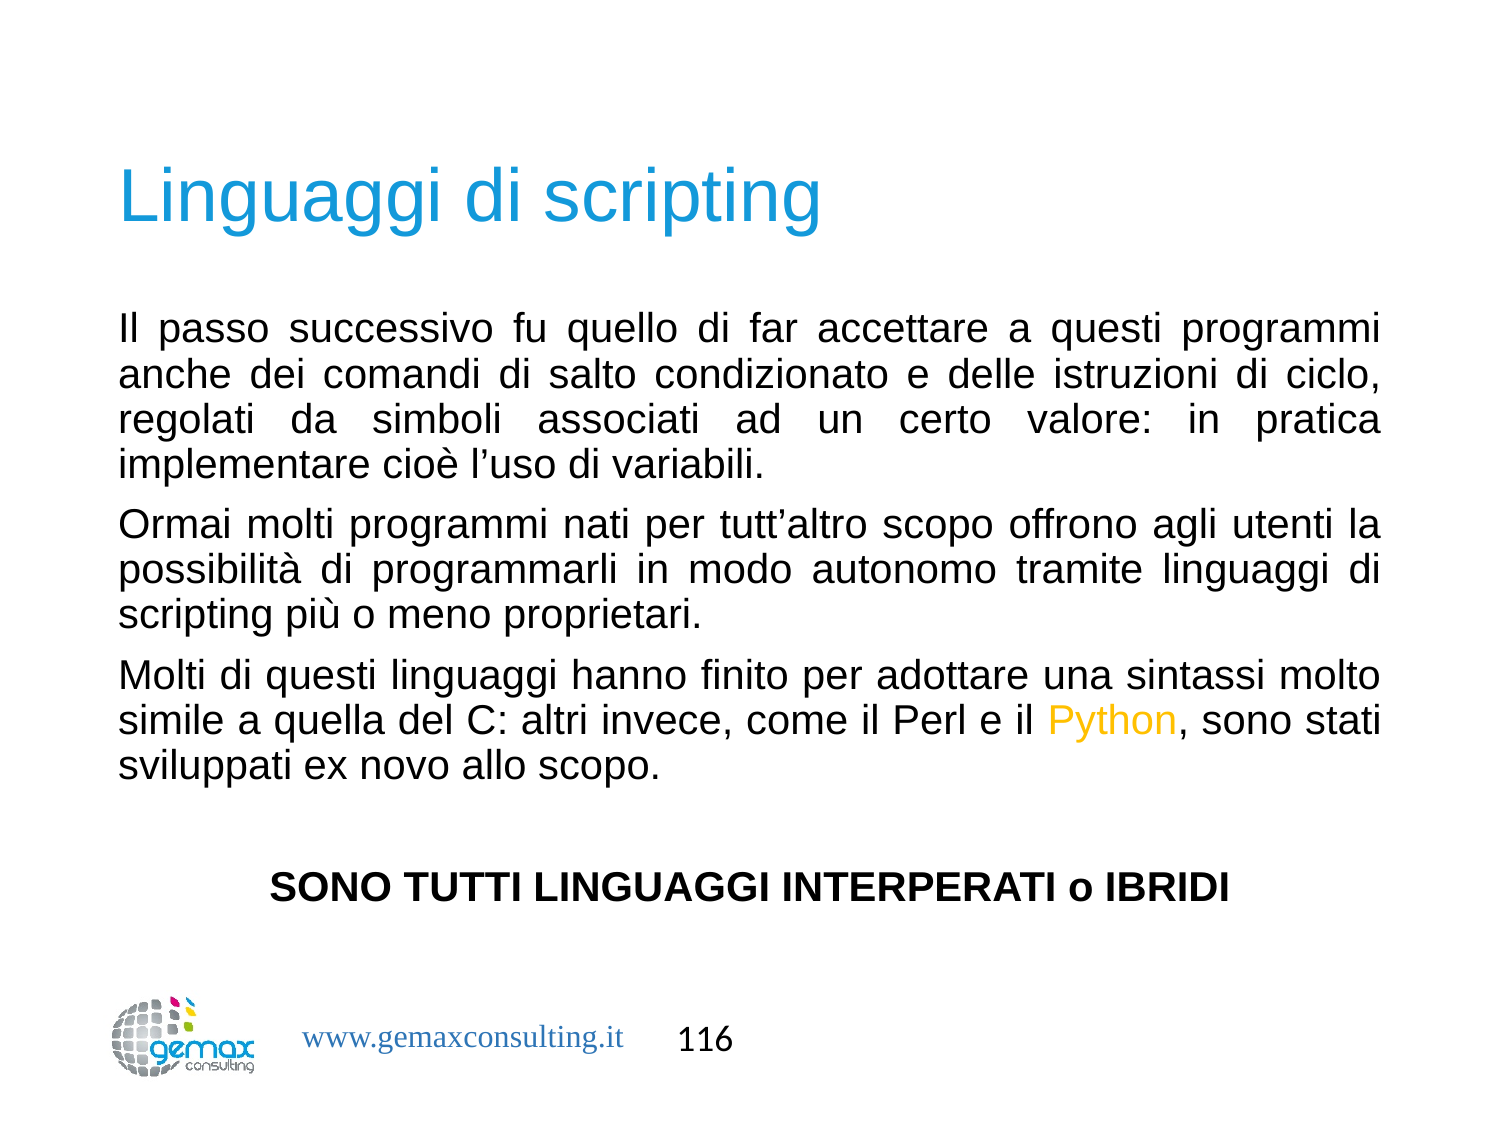

# Linguaggi di scripting
Il passo successivo fu quello di far accettare a questi programmi anche dei comandi di salto condizionato e delle istruzioni di ciclo, regolati da simboli associati ad un certo valore: in pratica implementare cioè l’uso di variabili.
Ormai molti programmi nati per tutt’altro scopo offrono agli utenti la possibilità di programmarli in modo autonomo tramite linguaggi di scripting più o meno proprietari.
Molti di questi linguaggi hanno finito per adottare una sintassi molto simile a quella del C: altri invece, come il Perl e il Python, sono stati sviluppati ex novo allo scopo.

SONO TUTTI LINGUAGGI INTERPERATI o IBRIDI
116